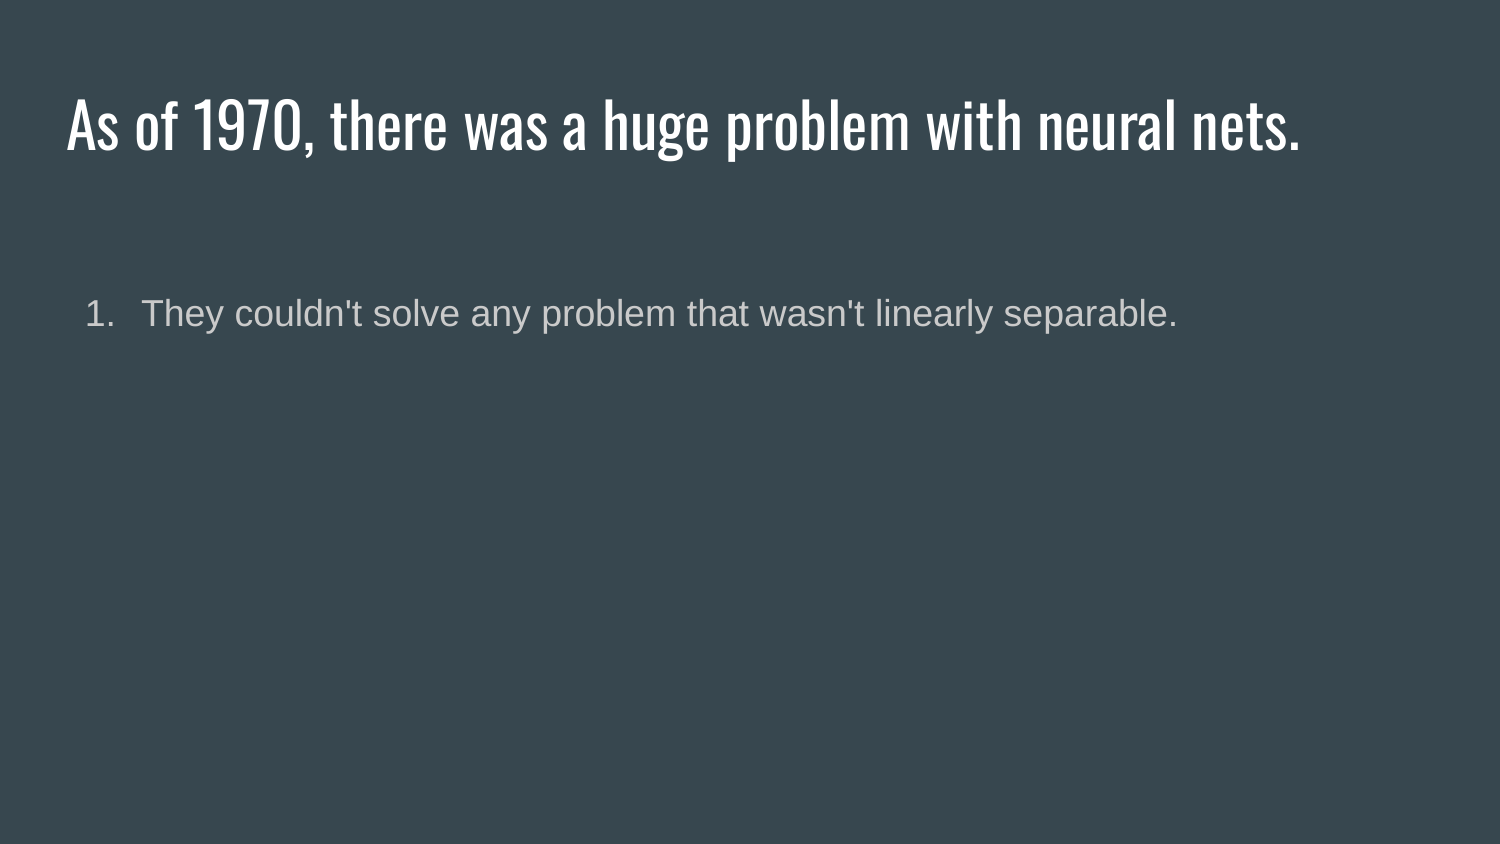

# As of 1970, there was a huge problem with neural nets.

They couldn't solve any problem that wasn't linearly separable.